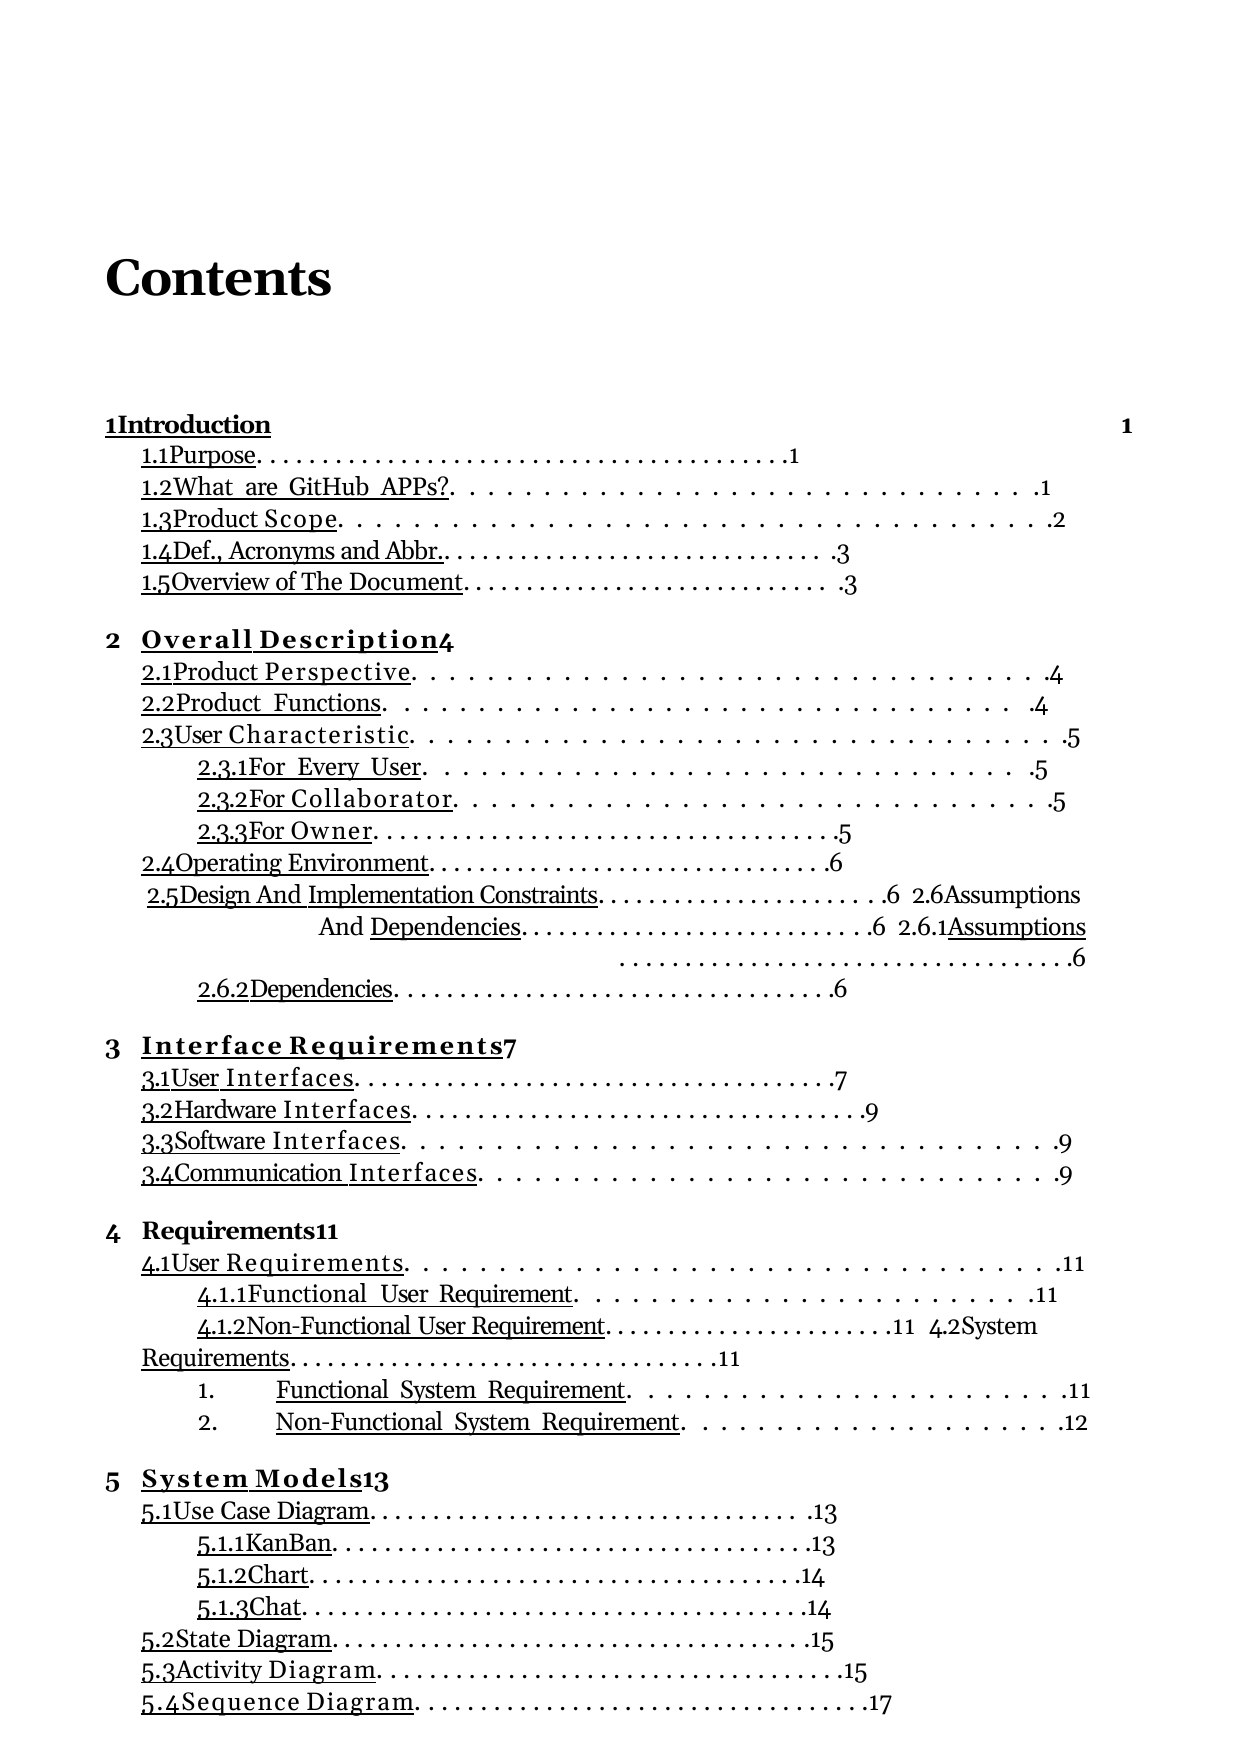

# Contents
1	Introduction
1
1.1	Purpose. . . . . . . . . . . . . . . . . . . . . . . . . . . . . . . . . . . . . . . . .1
1.2	What  are  GitHub  APPs?.  .  .  .  .  .  .  .  .  .  .  .  .  .  .  .  .  .  .  .  .  .  .  .  .  .  .  .  .  .  .  .1
1.3	Product Scope.  .  .  .  .  .  .  .  .  .  .  .  .  .  .  .  .  .  .  .  .  .  .  .  .  .  .  .  .  .  .  .  .  .  .  .  .  .2
1.4	Def., Acronyms and Abbr.. . . . . . . . . . . . . . . . . . . . . . . . . . . . . . .3
1.5	Overview of The Document. . . . . . . . . . . . . . . . . . . . . . . . . . . . . .3

Overall Description4
2.1	Product Perspective.  .  .  .  .  .  .  .  .  .  .  .  .  .  .  .  .  .  .  .  .  .  .  .  .  .  .  .  .  .  .  .  .  .4
2.2	Product  Functions.   .  .  .  .  .  .  .  .  .  .  .  .  .  .  .  .  .  .  .  .  .  .  .  .  .  .  .  .  .  .  .  .  .   .4
2.3	User Characteristic.  .  .  .  .  .  .  .  .  .  .  .  .  .  .  .  .  .  .  .  .  .  .  .  .  .  .  .  .  .  .  .  .  .  .5
2.3.1	For  Every  User.   .  .  .  .  .  .  .  .  .  .  .  .  .  .  .  .  .  .  .  .  .  .  .  .  .  .  .  .  .  .  .  .5
2.3.2	For Collaborator.  .  .  .  .  .  .  .  .  .  .  .  .  .  .  .  .  .  .  .  .  .  .  .  .  .  .  .  .  .  .  .5
2.3.3	For Owner. . . . . . . . . . . . . . . . . . . . . . . . . . . . . . . . . . . .5
2.4	Operating Environment. . . . . . . . . . . . . . . . . . . . . . . . . . . . . . . .6
2.5	Design And Implementation Constraints. . . . . . . . . . . . . . . . . . . . . . .6  2.6	Assumptions And Dependencies. . . . . . . . . . . . . . . . . . . . . . . . . . . .6  2.6.1		Assumptions. . . . . . . . . . . . . . . . . . . . . . . . . . . . . . . . . . .6
2.6.2	Dependencies. . . . . . . . . . . . . . . . . . . . . . . . . . . . . . . . . .6

Interface Requirements7
3.1	User Interfaces. . . . . . . . . . . . . . . . . . . . . . . . . . . . . . . . . . . . .7
3.2	Hardware Interfaces. . . . . . . . . . . . . . . . . . . . . . . . . . . . . . . . . . .9
3.3	Software Interfaces.  .  .  .  .  .  .  .  .  .  .  .  .  .  .  .  .  .  .  .  .  .  .  .  .  .  .  .  .  .  .  .  .  .  .9
3.4	Communication Interfaces.  .  .  .  .  .  .  .  .  .  .  .  .  .  .  .  .  .  .  .  .  .  .  .  .  .  .  .  .  .  .9

Requirements11
4.1	User Requirements.  .  .  .  .  .  .  .  .  .  .  .  .  .  .  .  .  .  .  .  .  .  .  .  .  .  .  .  .  .  .  .  .  .  .11
4.1.1	Functional  User  Requirement.   .  .  .  .  .  .  .  .  .  .  .  .  .  .  .  .  .  .  .  .  .  .  .  .11
4.1.2	Non-Functional User Requirement. . . . . . . . . . . . . . . . . . . . . . .11  4.2	System Requirements. . . . . . . . . . . . . . . . . . . . . . . . . . . . . . . . . .11
Functional  System  Requirement.   .  .  .  .  .  .  .  .  .  .  .  .  .  .  .  .  .  .  .  .  .  .  .11
Non-Functional  System  Requirement.   .  .  .  .  .  .  .  .  .  .  .  .  .  .  .  .  .  .  . .12

System Models13
5.1	Use Case Diagram. . . . . . . . . . . . . . . . . . . . . . . . . . . . . . . . . . .13
5.1.1	KanBan. . . . . . . . . . . . . . . . . . . . . . . . . . . . . . . . . . . . .13
5.1.2	Chart. . . . . . . . . . . . . . . . . . . . . . . . . . . . . . . . . . . . . .14
5.1.3	Chat. . . . . . . . . . . . . . . . . . . . . . . . . . . . . . . . . . . . . . .14
5.2	State Diagram. . . . . . . . . . . . . . . . . . . . . . . . . . . . . . . . . . . . . .15
5.3	Activity Diagram. . . . . . . . . . . . . . . . . . . . . . . . . . . . . . . . . . . .15
5.4	Sequence Diagram. . . . . . . . . . . . . . . . . . . . . . . . . . . . . . . . . . .17